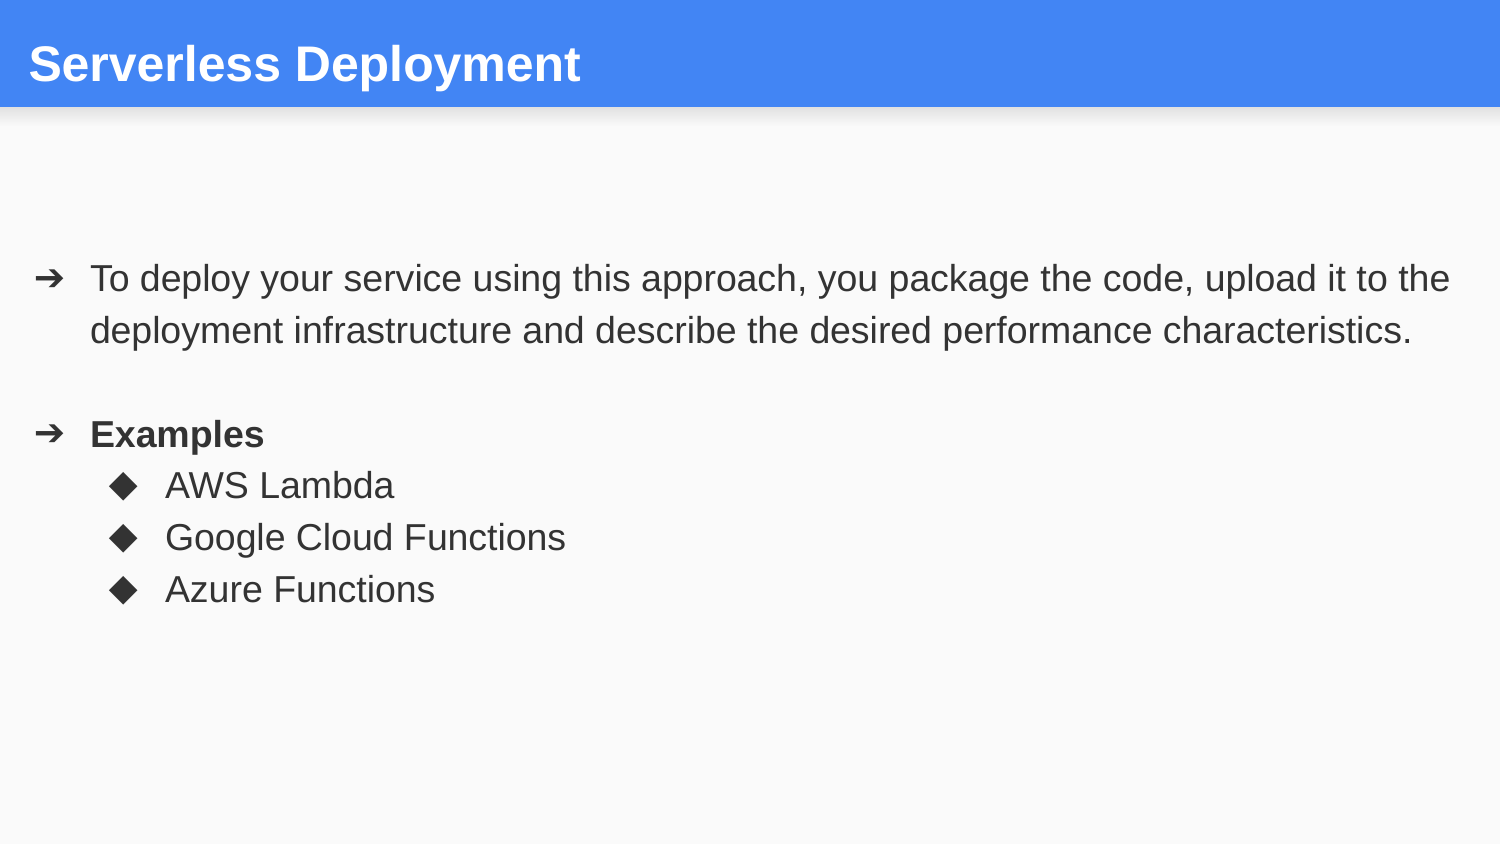

# Serverless Deployment
To deploy your service using this approach, you package the code, upload it to the deployment infrastructure and describe the desired performance characteristics.

Examples
AWS Lambda
Google Cloud Functions
Azure Functions